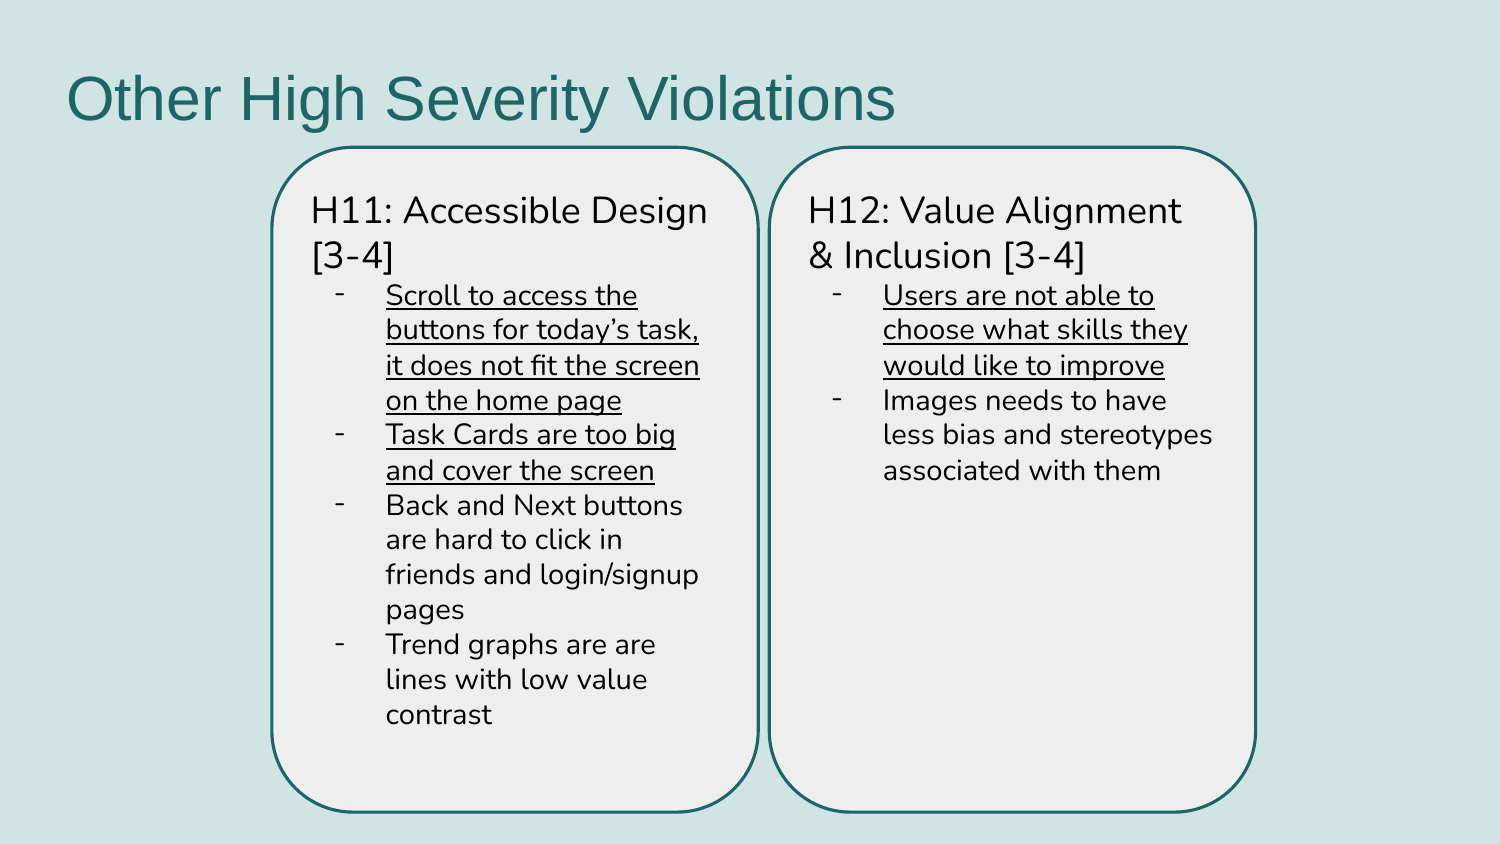

Other High Severity Violations
H11: Accessible Design [3-4]
Scroll to access the buttons for today’s task, it does not fit the screen on the home page
Task Cards are too big and cover the screen
Back and Next buttons are hard to click in friends and login/signup pages
Trend graphs are are lines with low value contrast

H12: Value Alignment & Inclusion [3-4]
Users are not able to choose what skills they would like to improve
Images needs to have less bias and stereotypes associated with them